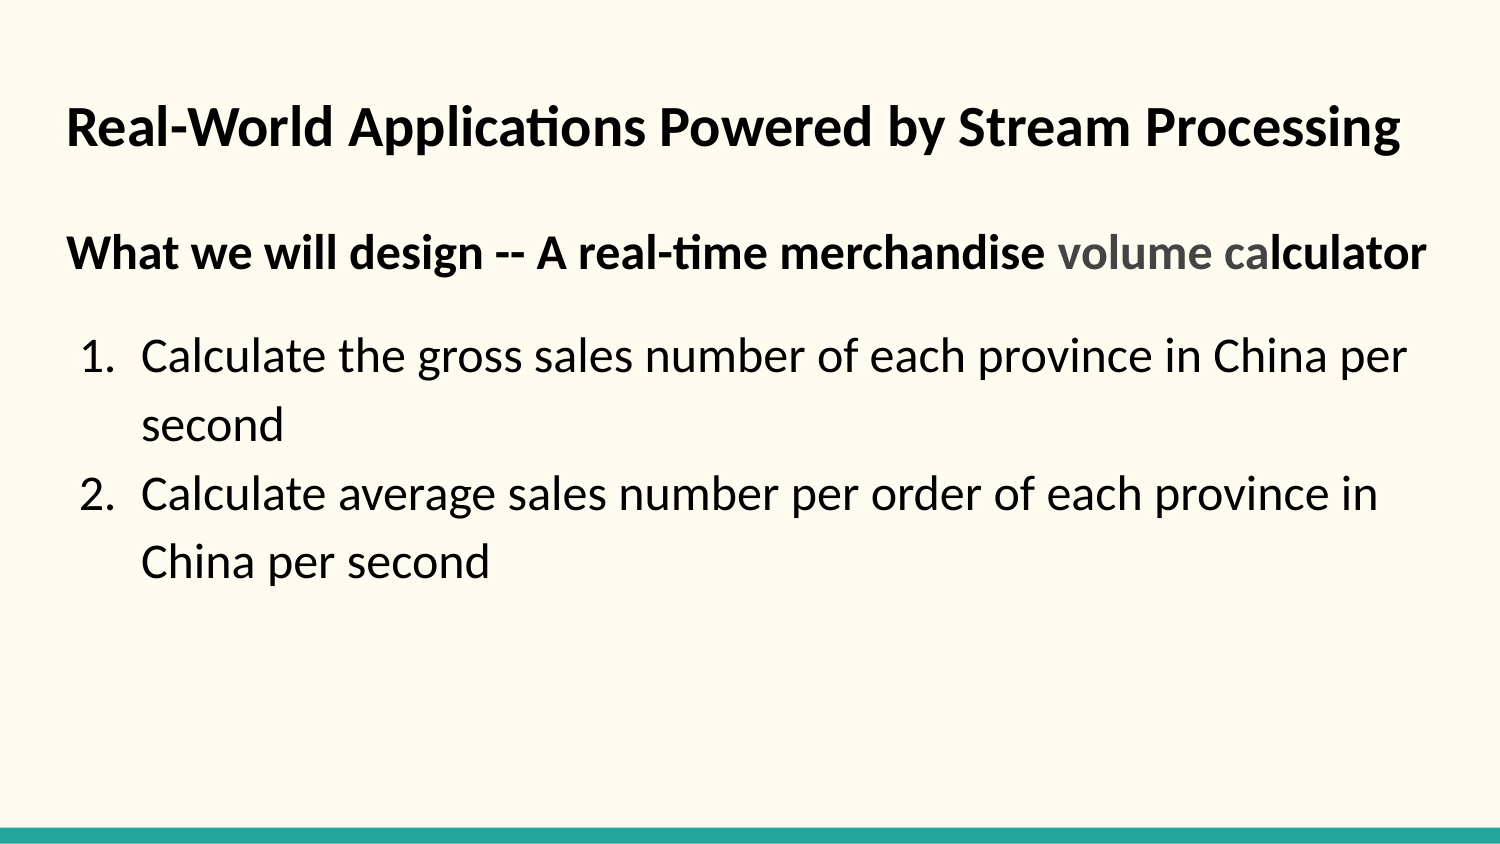

# Real-World Applications Powered by Stream Processing
What we will design -- A real-time merchandise volume calculator
Calculate the gross sales number of each province in China per second
Calculate average sales number per order of each province in China per second